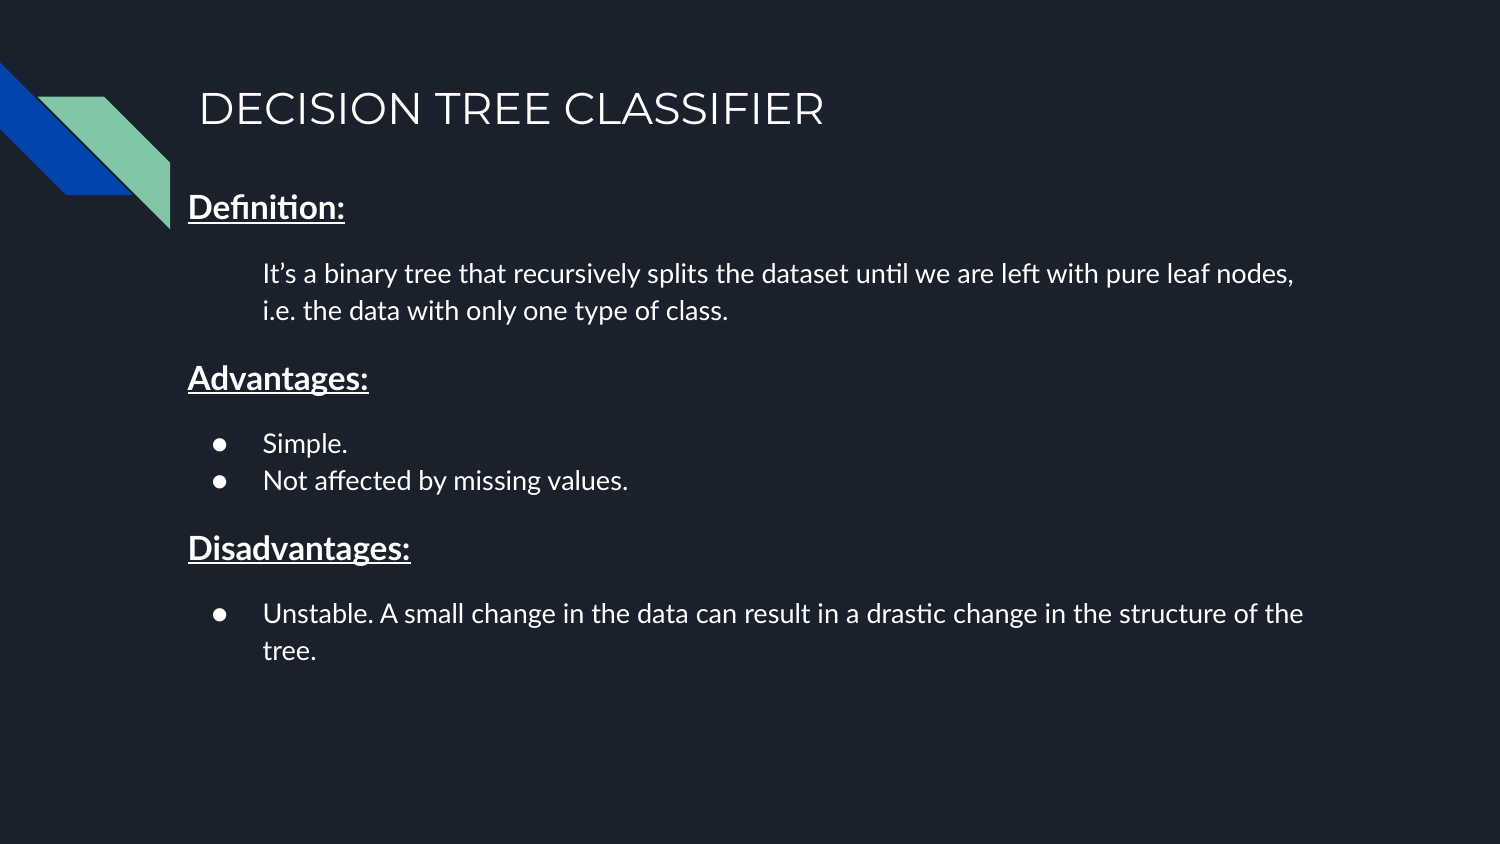

# DECISION TREE CLASSIFIER
Definition:
It’s a binary tree that recursively splits the dataset until we are left with pure leaf nodes, i.e. the data with only one type of class.
Advantages:
Simple.
Not affected by missing values.
Disadvantages:
Unstable. A small change in the data can result in a drastic change in the structure of the tree.